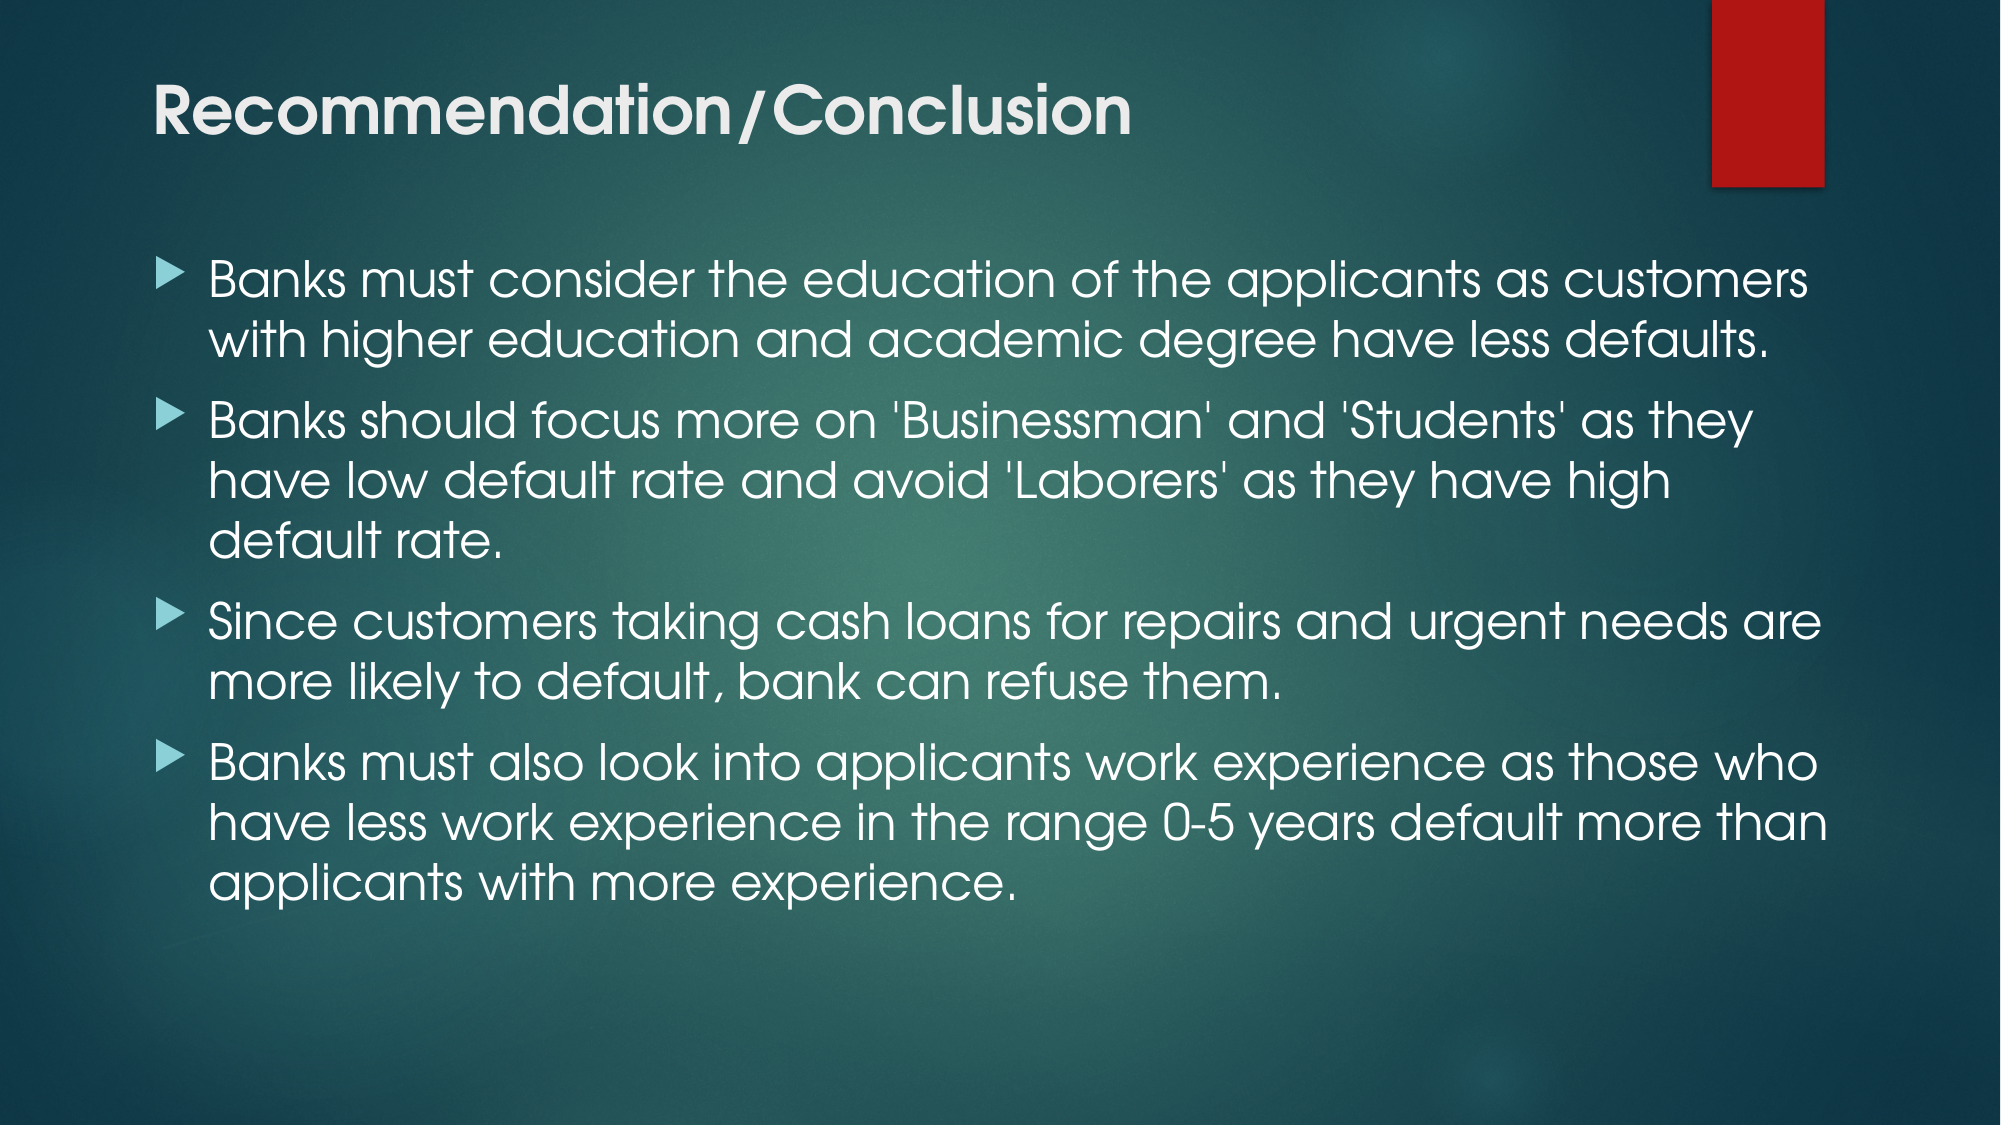

# Recommendation/Conclusion
Banks must consider the education of the applicants as customers with higher education and academic degree have less defaults.
Banks should focus more on 'Businessman' and 'Students' as they have low default rate and avoid 'Laborers' as they have high default rate.
Since customers taking cash loans for repairs and urgent needs are more likely to default, bank can refuse them.
Banks must also look into applicants work experience as those who have less work experience in the range 0-5 years default more than applicants with more experience.